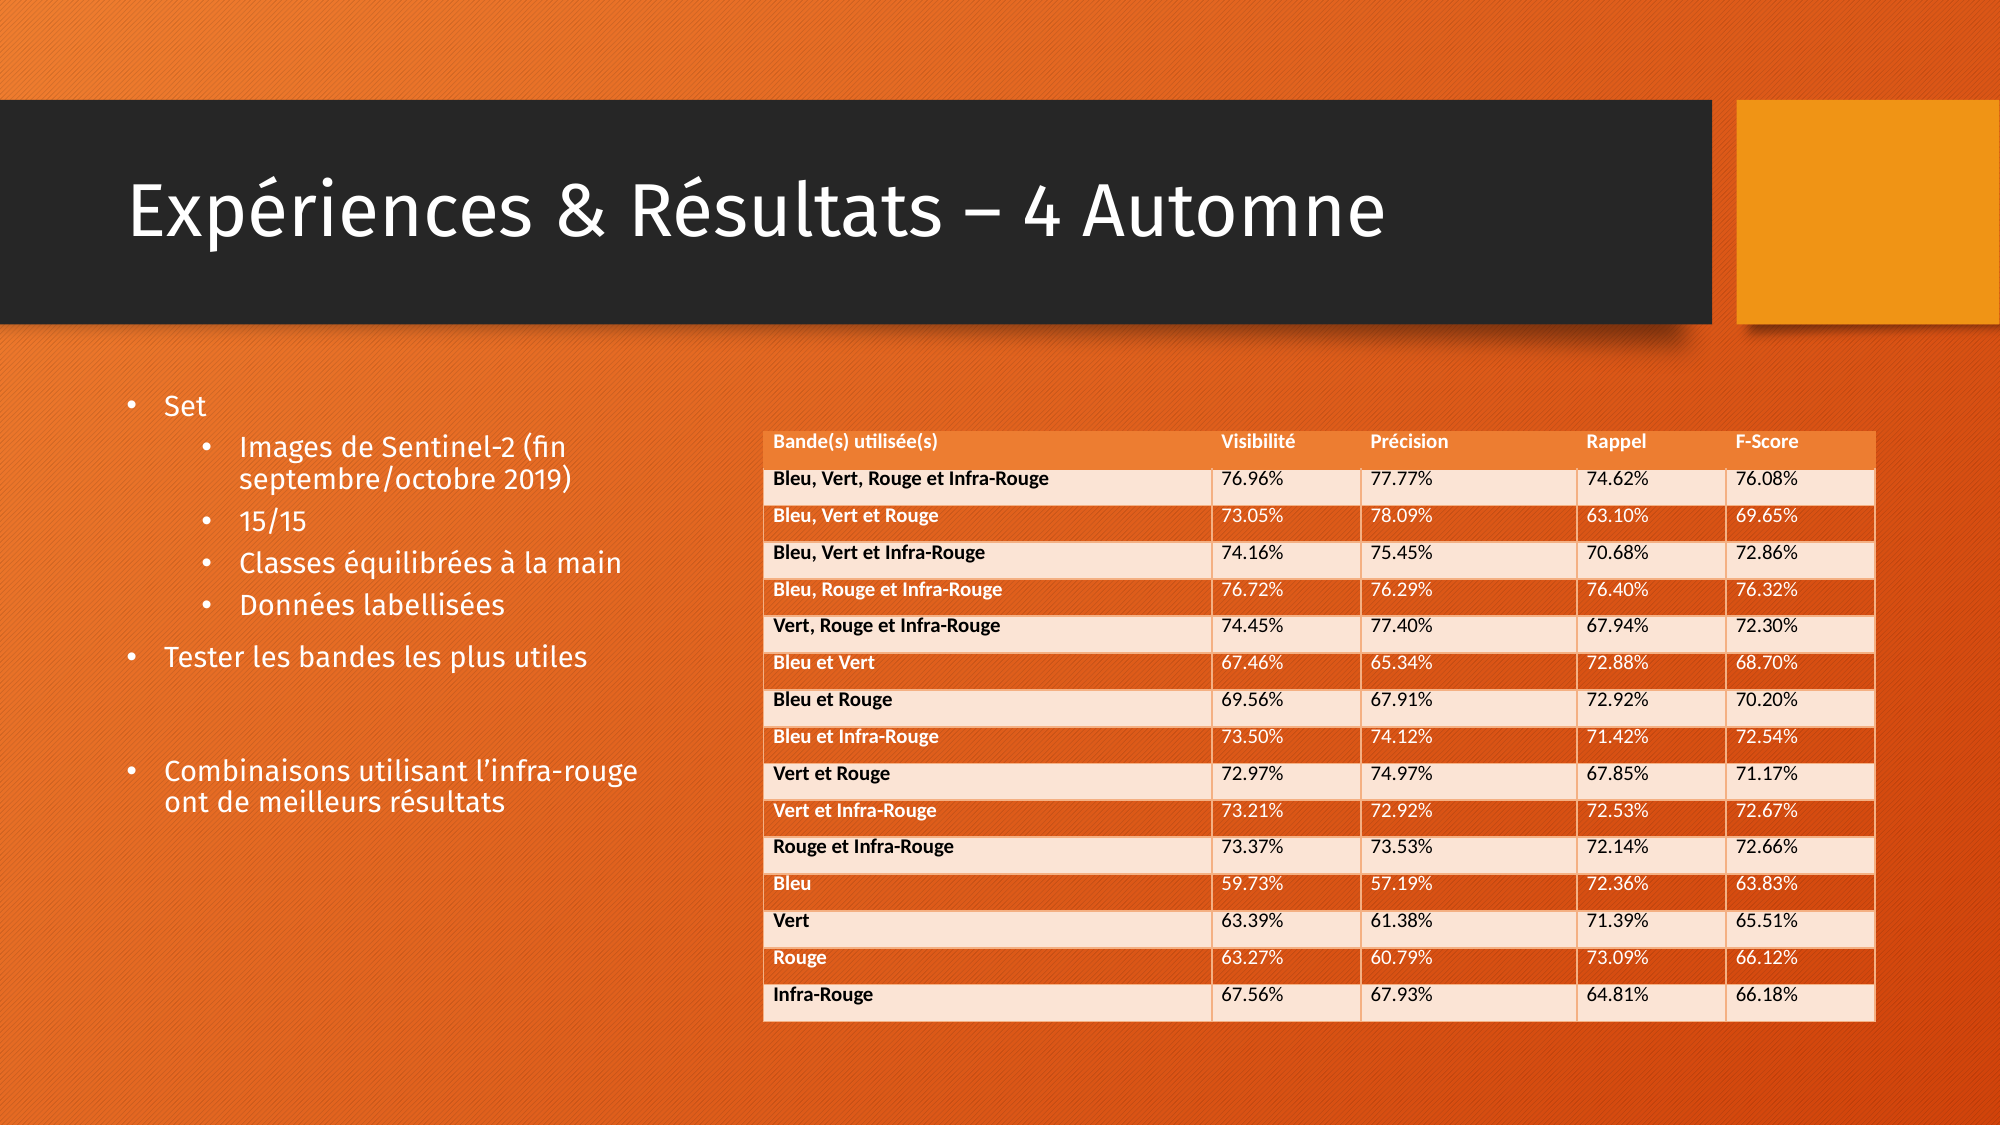

# Expériences & Résultats – 4 Automne
Set
Images de Sentinel-2 (fin septembre/octobre 2019)
15/15
Classes équilibrées à la main
Données labellisées
Tester les bandes les plus utiles

Combinaisons utilisant l’infra-rouge ont de meilleurs résultats
| Bande(s) utilisée(s) | Visibilité | Précision | Rappel | F-Score |
| --- | --- | --- | --- | --- |
| Bleu, Vert, Rouge et Infra-Rouge | 76.96% | 77.77% | 74.62% | 76.08% |
| Bleu, Vert et Rouge | 73.05% | 78.09% | 63.10% | 69.65% |
| Bleu, Vert et Infra-Rouge | 74.16% | 75.45% | 70.68% | 72.86% |
| Bleu, Rouge et Infra-Rouge | 76.72% | 76.29% | 76.40% | 76.32% |
| Vert, Rouge et Infra-Rouge | 74.45% | 77.40% | 67.94% | 72.30% |
| Bleu et Vert | 67.46% | 65.34% | 72.88% | 68.70% |
| Bleu et Rouge | 69.56% | 67.91% | 72.92% | 70.20% |
| Bleu et Infra-Rouge | 73.50% | 74.12% | 71.42% | 72.54% |
| Vert et Rouge | 72.97% | 74.97% | 67.85% | 71.17% |
| Vert et Infra-Rouge | 73.21% | 72.92% | 72.53% | 72.67% |
| Rouge et Infra-Rouge | 73.37% | 73.53% | 72.14% | 72.66% |
| Bleu | 59.73% | 57.19% | 72.36% | 63.83% |
| Vert | 63.39% | 61.38% | 71.39% | 65.51% |
| Rouge | 63.27% | 60.79% | 73.09% | 66.12% |
| Infra-Rouge | 67.56% | 67.93% | 64.81% | 66.18% |